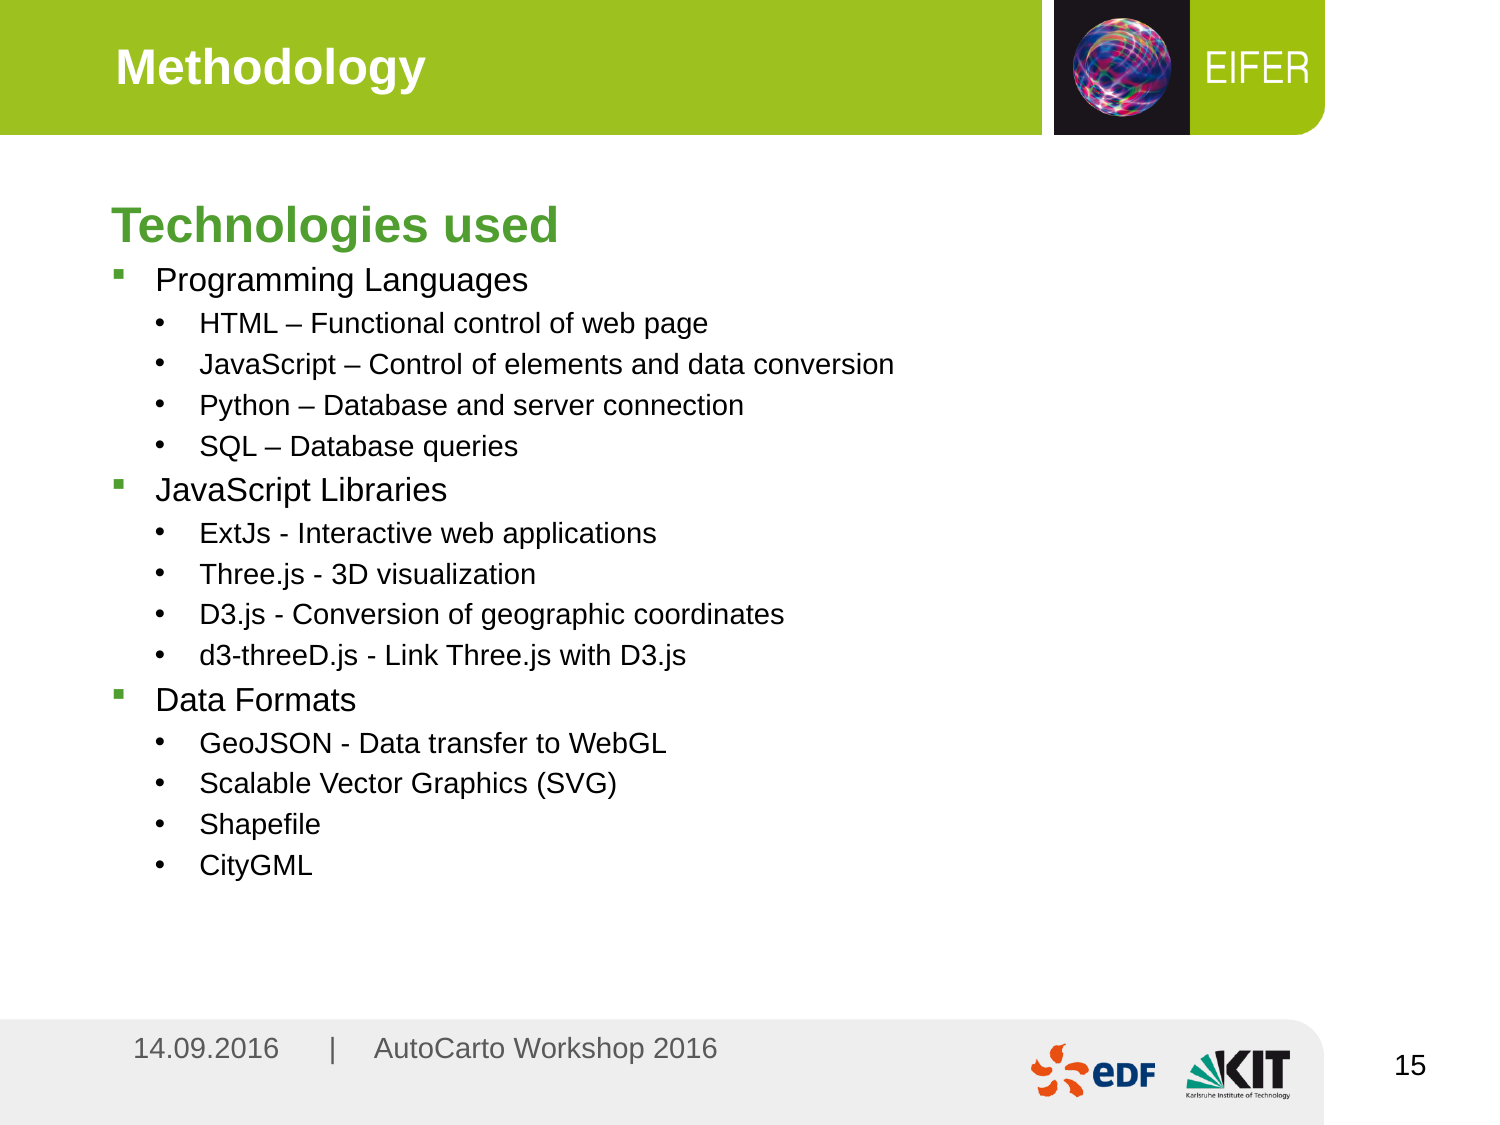

Methodology
Technologies used
Programming Languages
HTML – Functional control of web page
JavaScript – Control of elements and data conversion
Python – Database and server connection
SQL – Database queries
JavaScript Libraries
ExtJs - Interactive web applications
Three.js - 3D visualization
D3.js - Conversion of geographic coordinates
d3-threeD.js - Link Three.js with D3.js
Data Formats
GeoJSON - Data transfer to WebGL
Scalable Vector Graphics (SVG)
Shapefile
CityGML
15